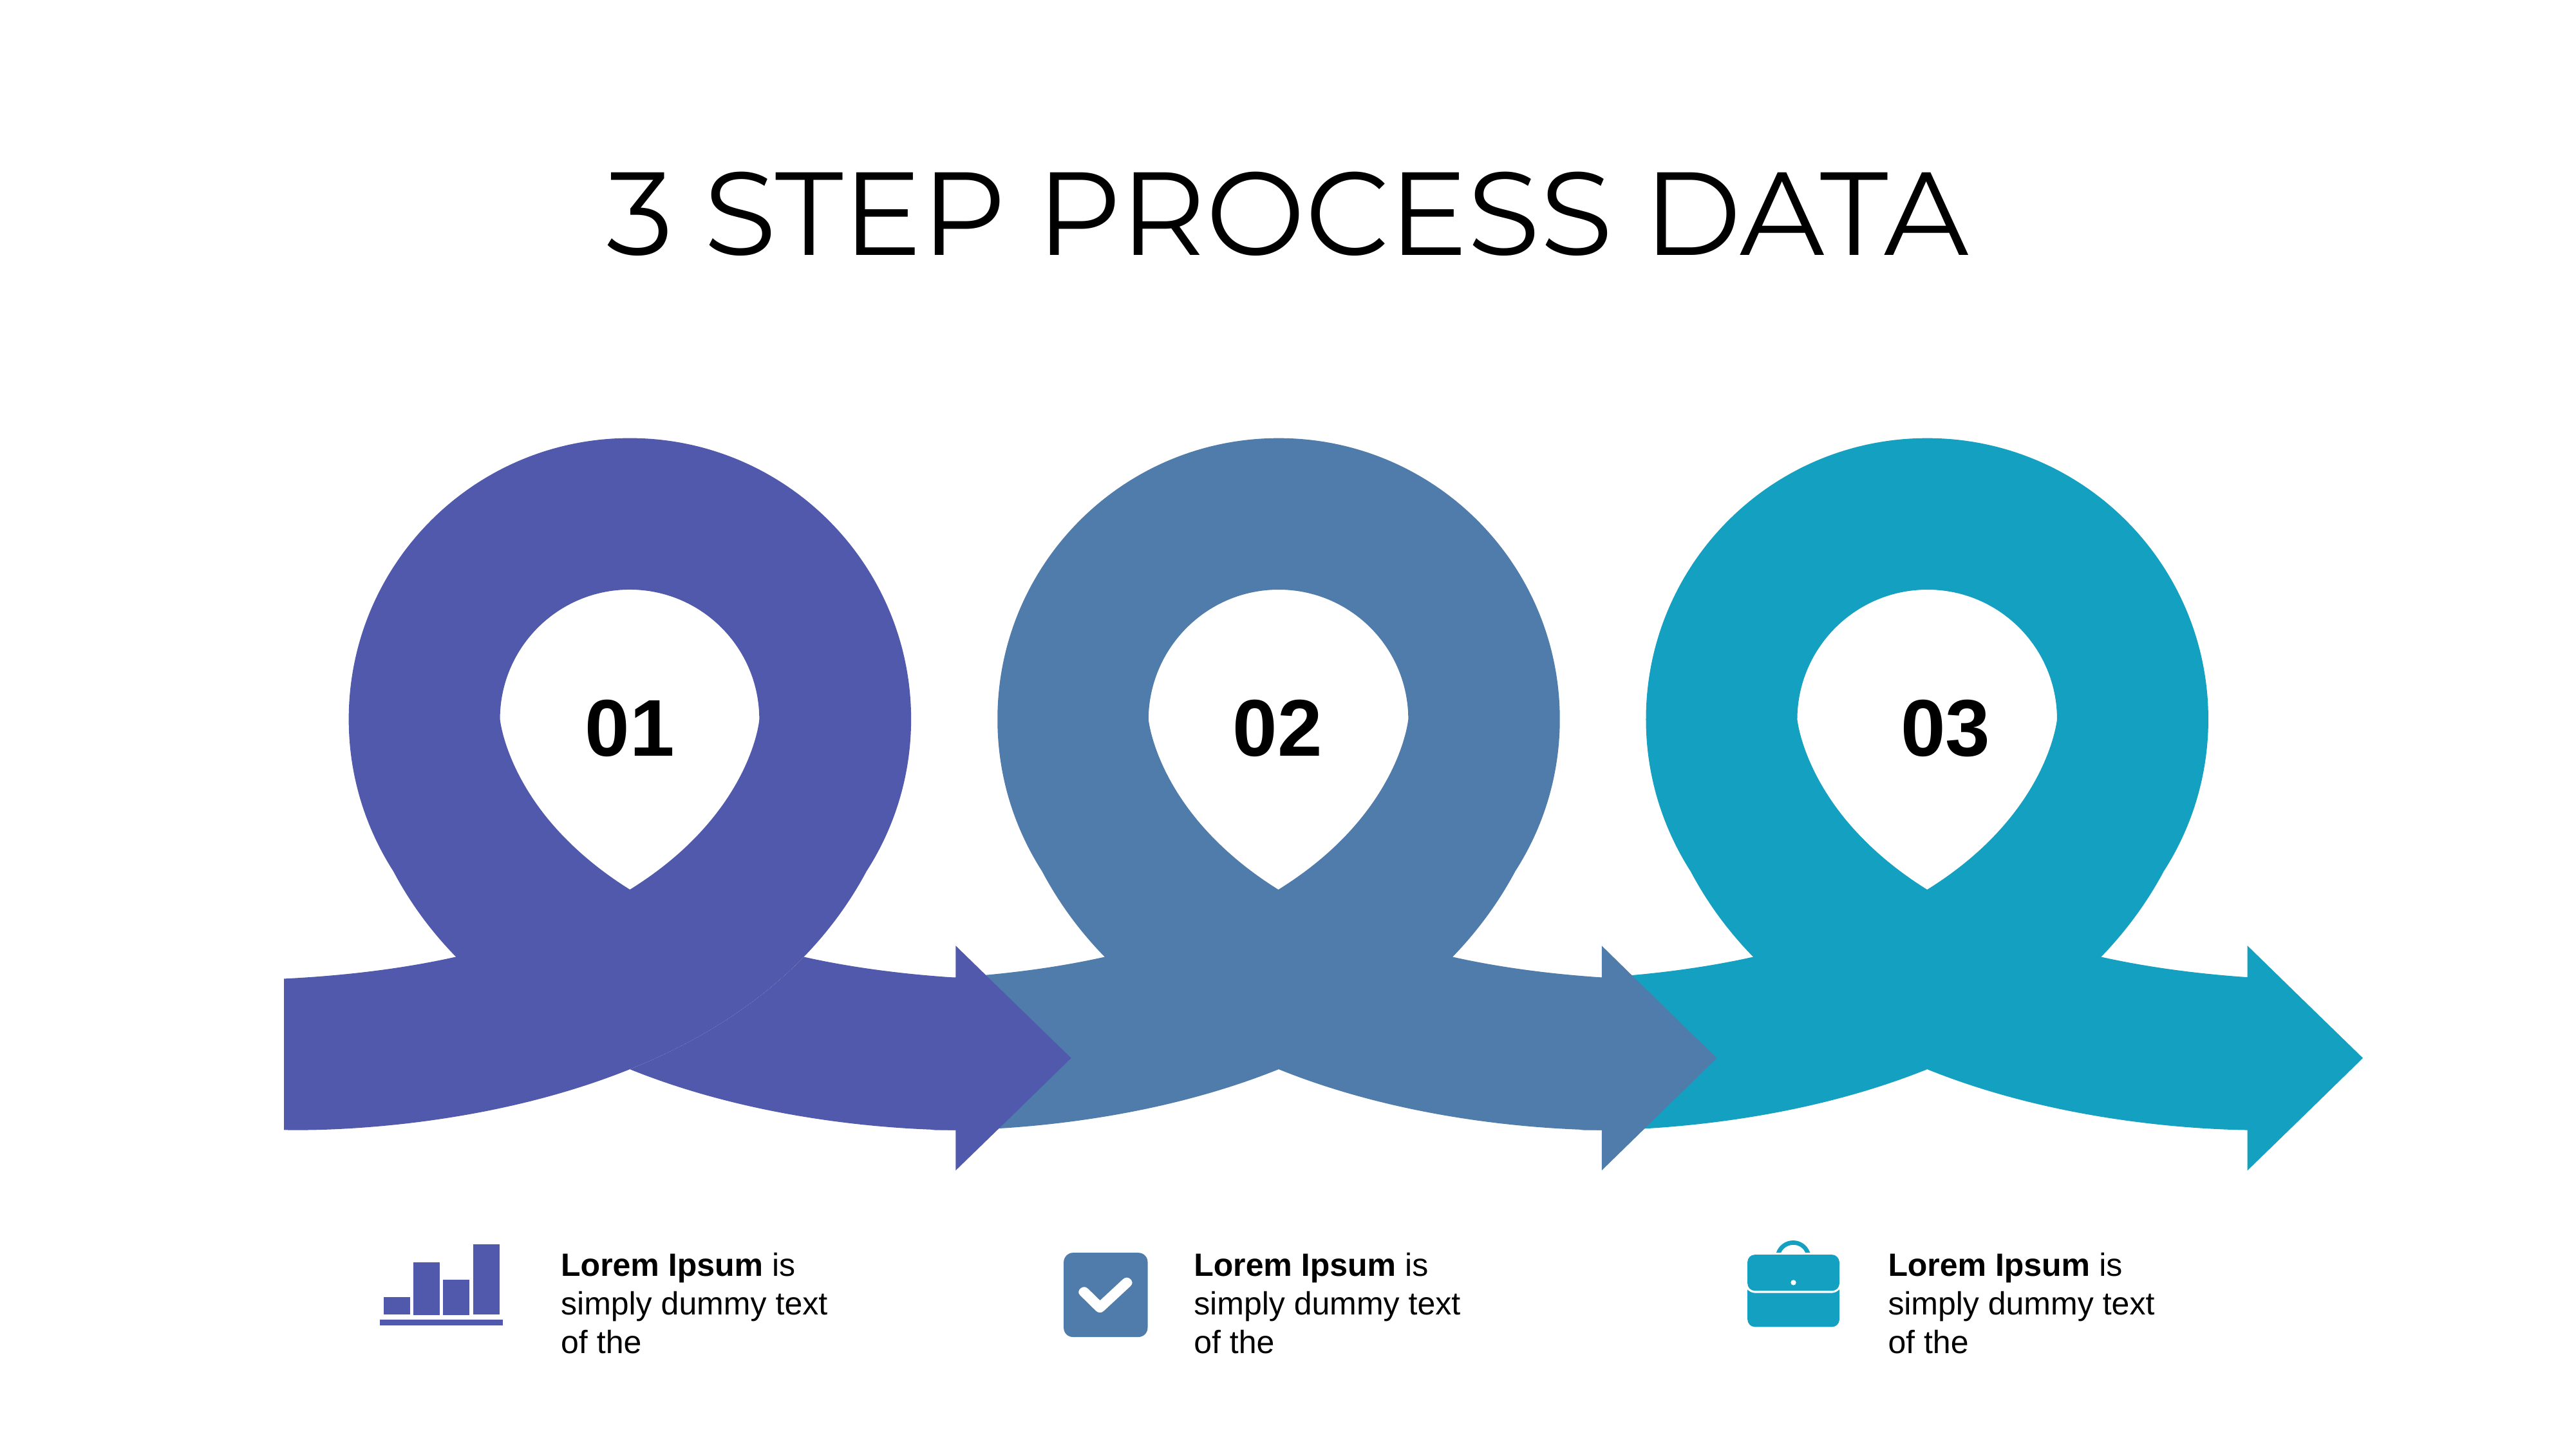

# 3 STEP PROCESS DATA

02
03
01
Lorem Ipsum is simply dummy text of the
Lorem Ipsum is simply dummy text of the
Lorem Ipsum is simply dummy text of the